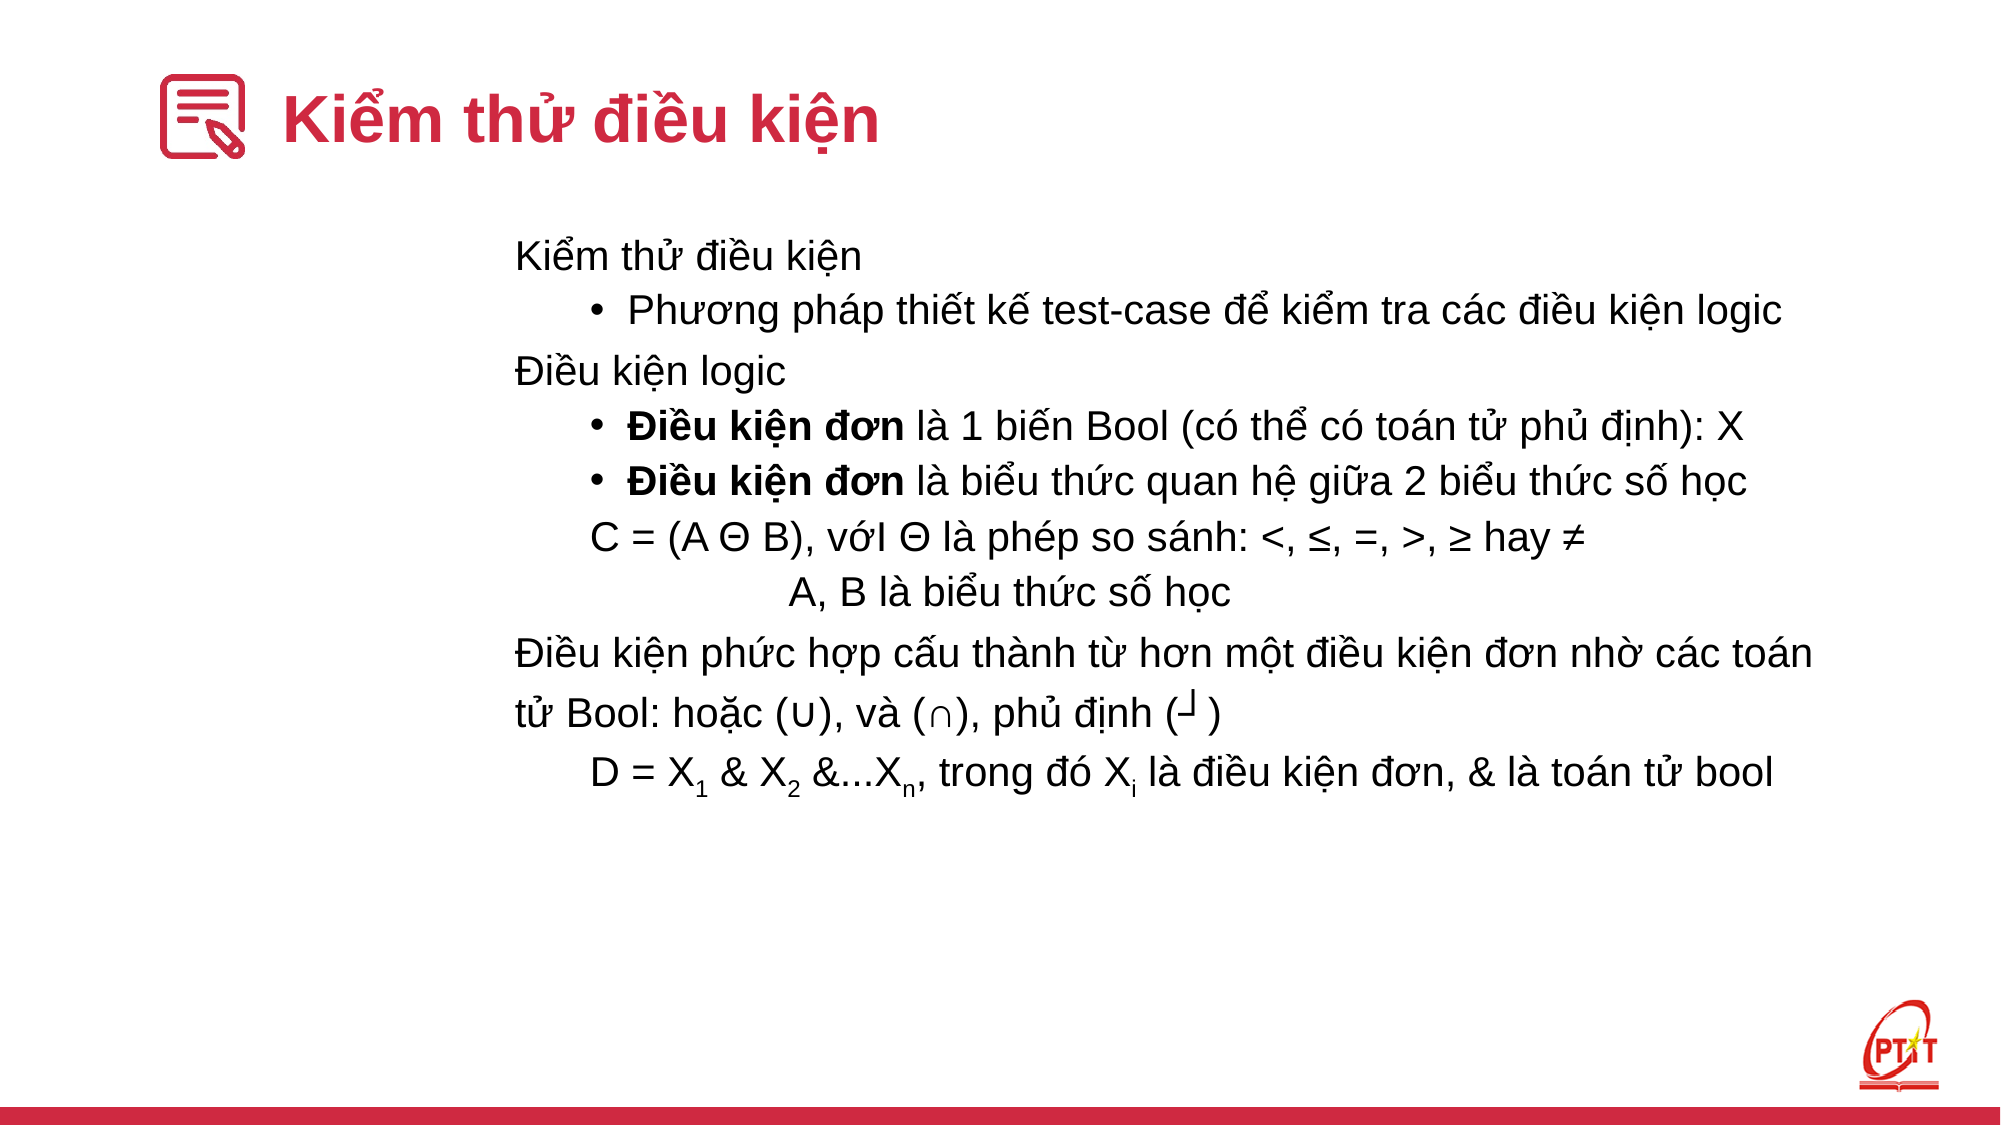

# Kiểm thử điều kiện
Kiểm thử điều kiện
Phương pháp thiết kế test-case để kiểm tra các điều kiện logic
Điều kiện logic
Điều kiện đơn là 1 biến Bool (có thể có toán tử phủ định): X
Điều kiện đơn là biểu thức quan hệ giữa 2 biểu thức số học
C = (A Θ B), vớI Θ là phép so sánh: <, ≤, =, >, ≥ hay ≠
		 A, B là biểu thức số học
Điều kiện phức hợp cấu thành từ hơn một điều kiện đơn nhờ các toán tử Bool: hoặc (∪), và (∩), phủ định (┘)
D = X1 & X2 &...Xn, trong đó Xi là điều kiện đơn, & là toán tử bool

294